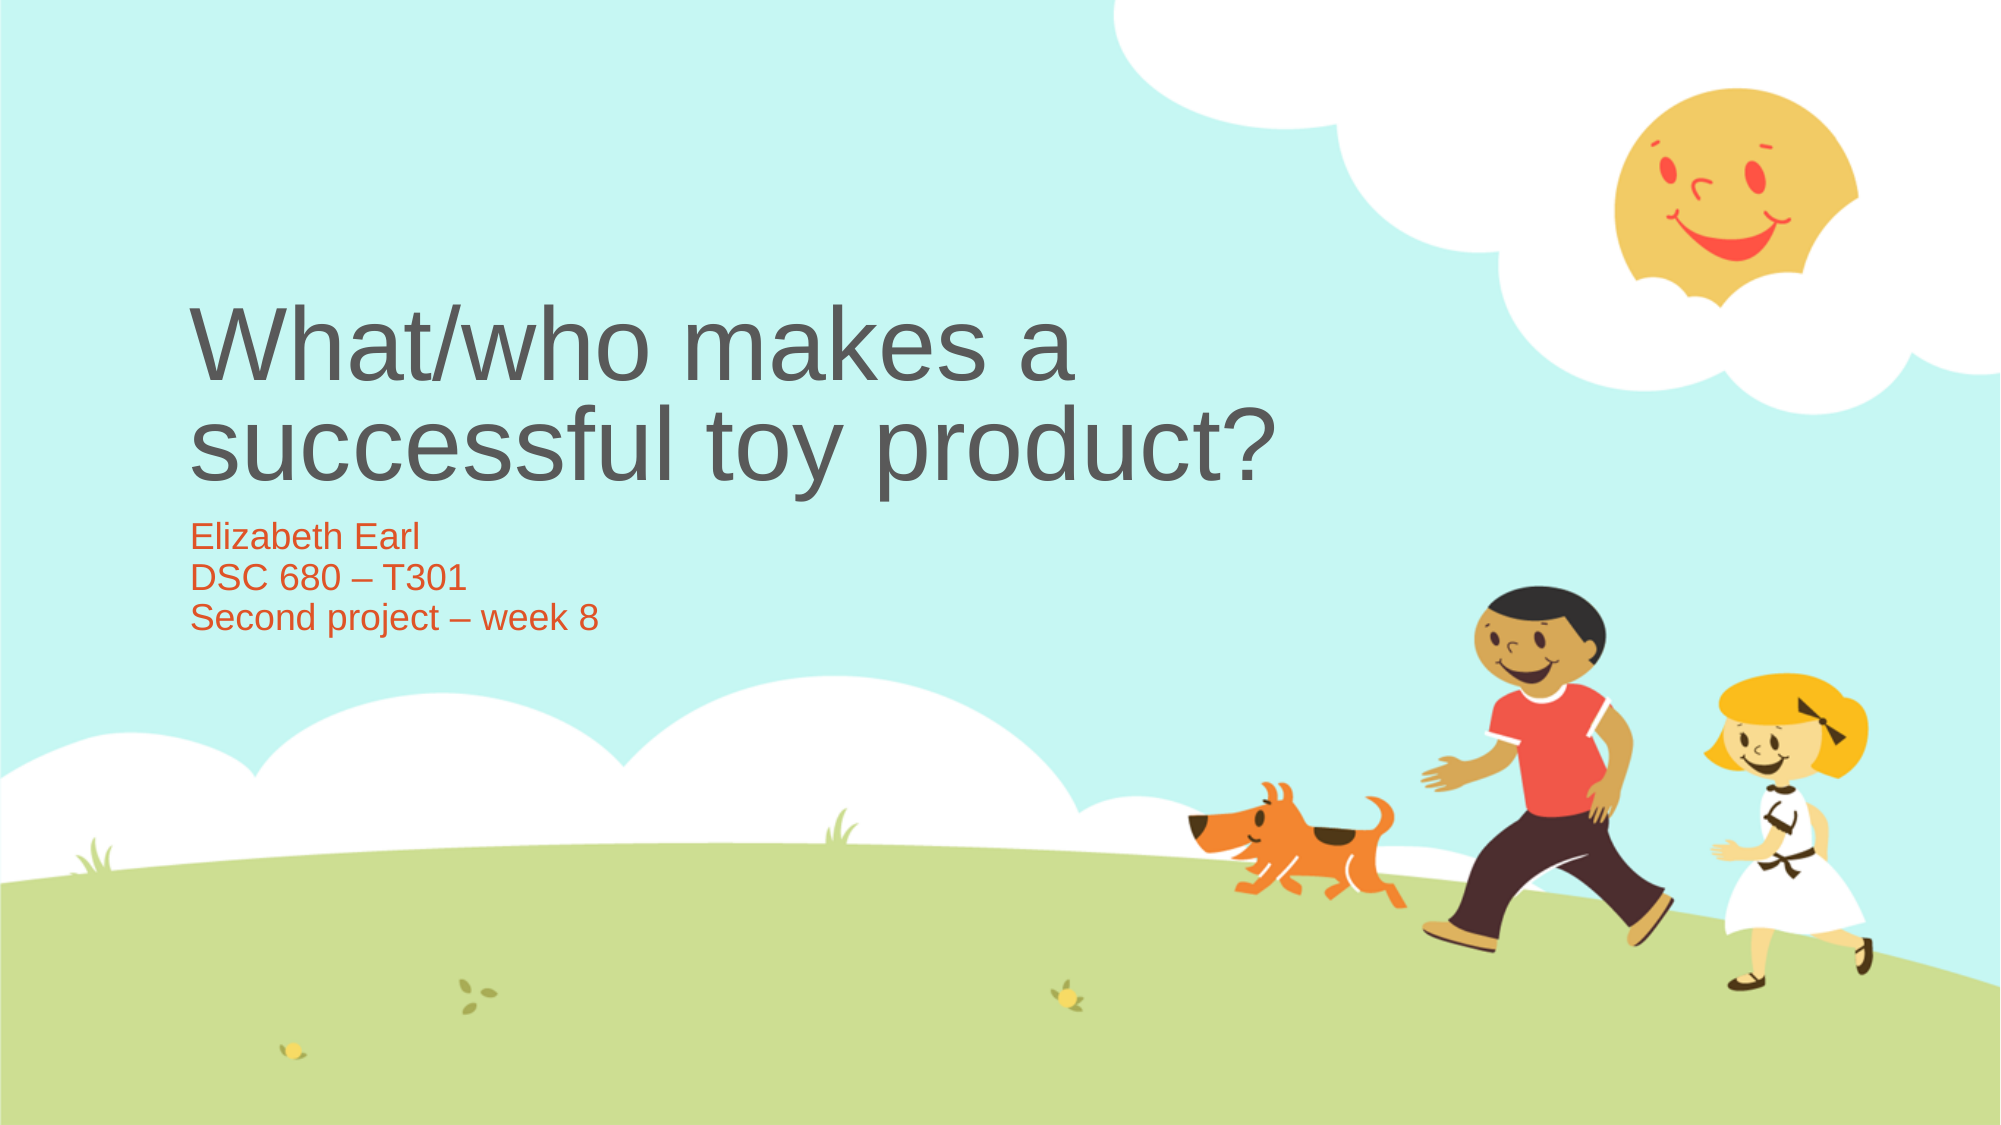

# What/who makes a successful toy product?
Elizabeth Earl
DSC 680 – T301
Second project – week 8